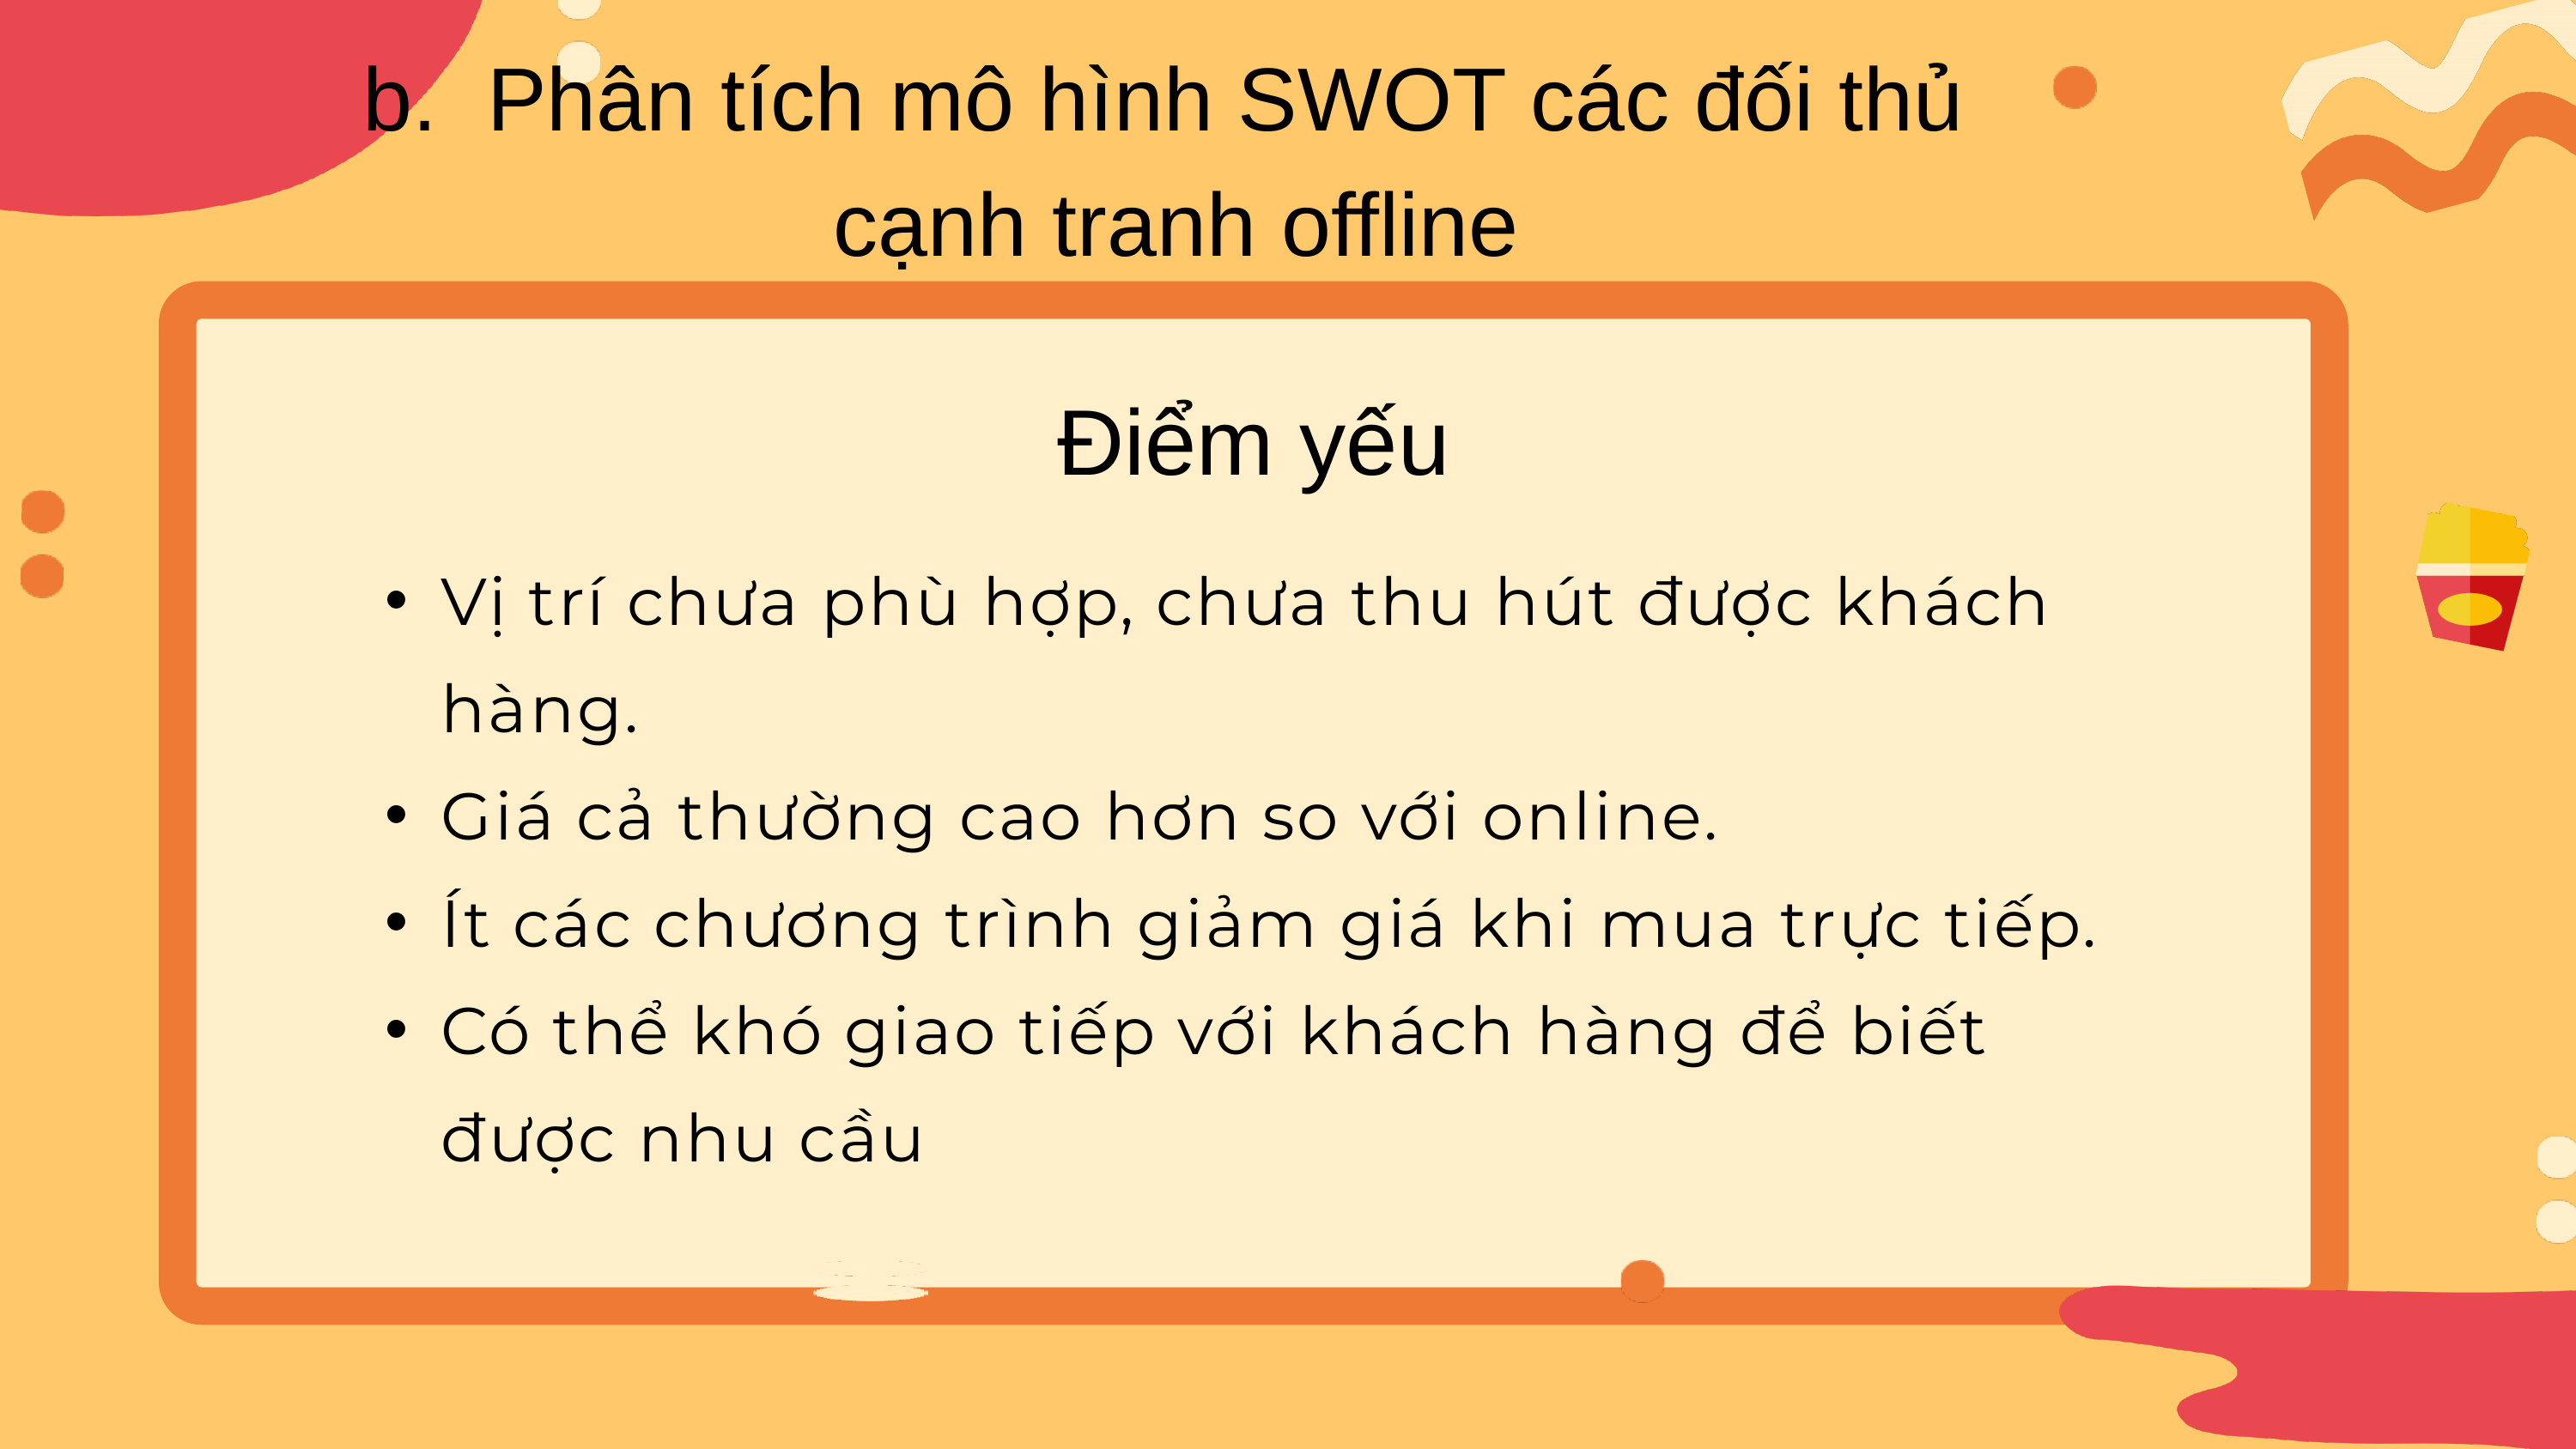

b.  Phân tích mô hình SWOT các đối thủ
 cạnh tranh offline

Điểm yếu

Vị trí chưa phù hợp, chưa thu hút được khách hàng.
Giá cả thường cao hơn so với online.
Ít các chương trình giảm giá khi mua trực tiếp.
Có thể khó giao tiếp với khách hàng để biết được nhu cầu